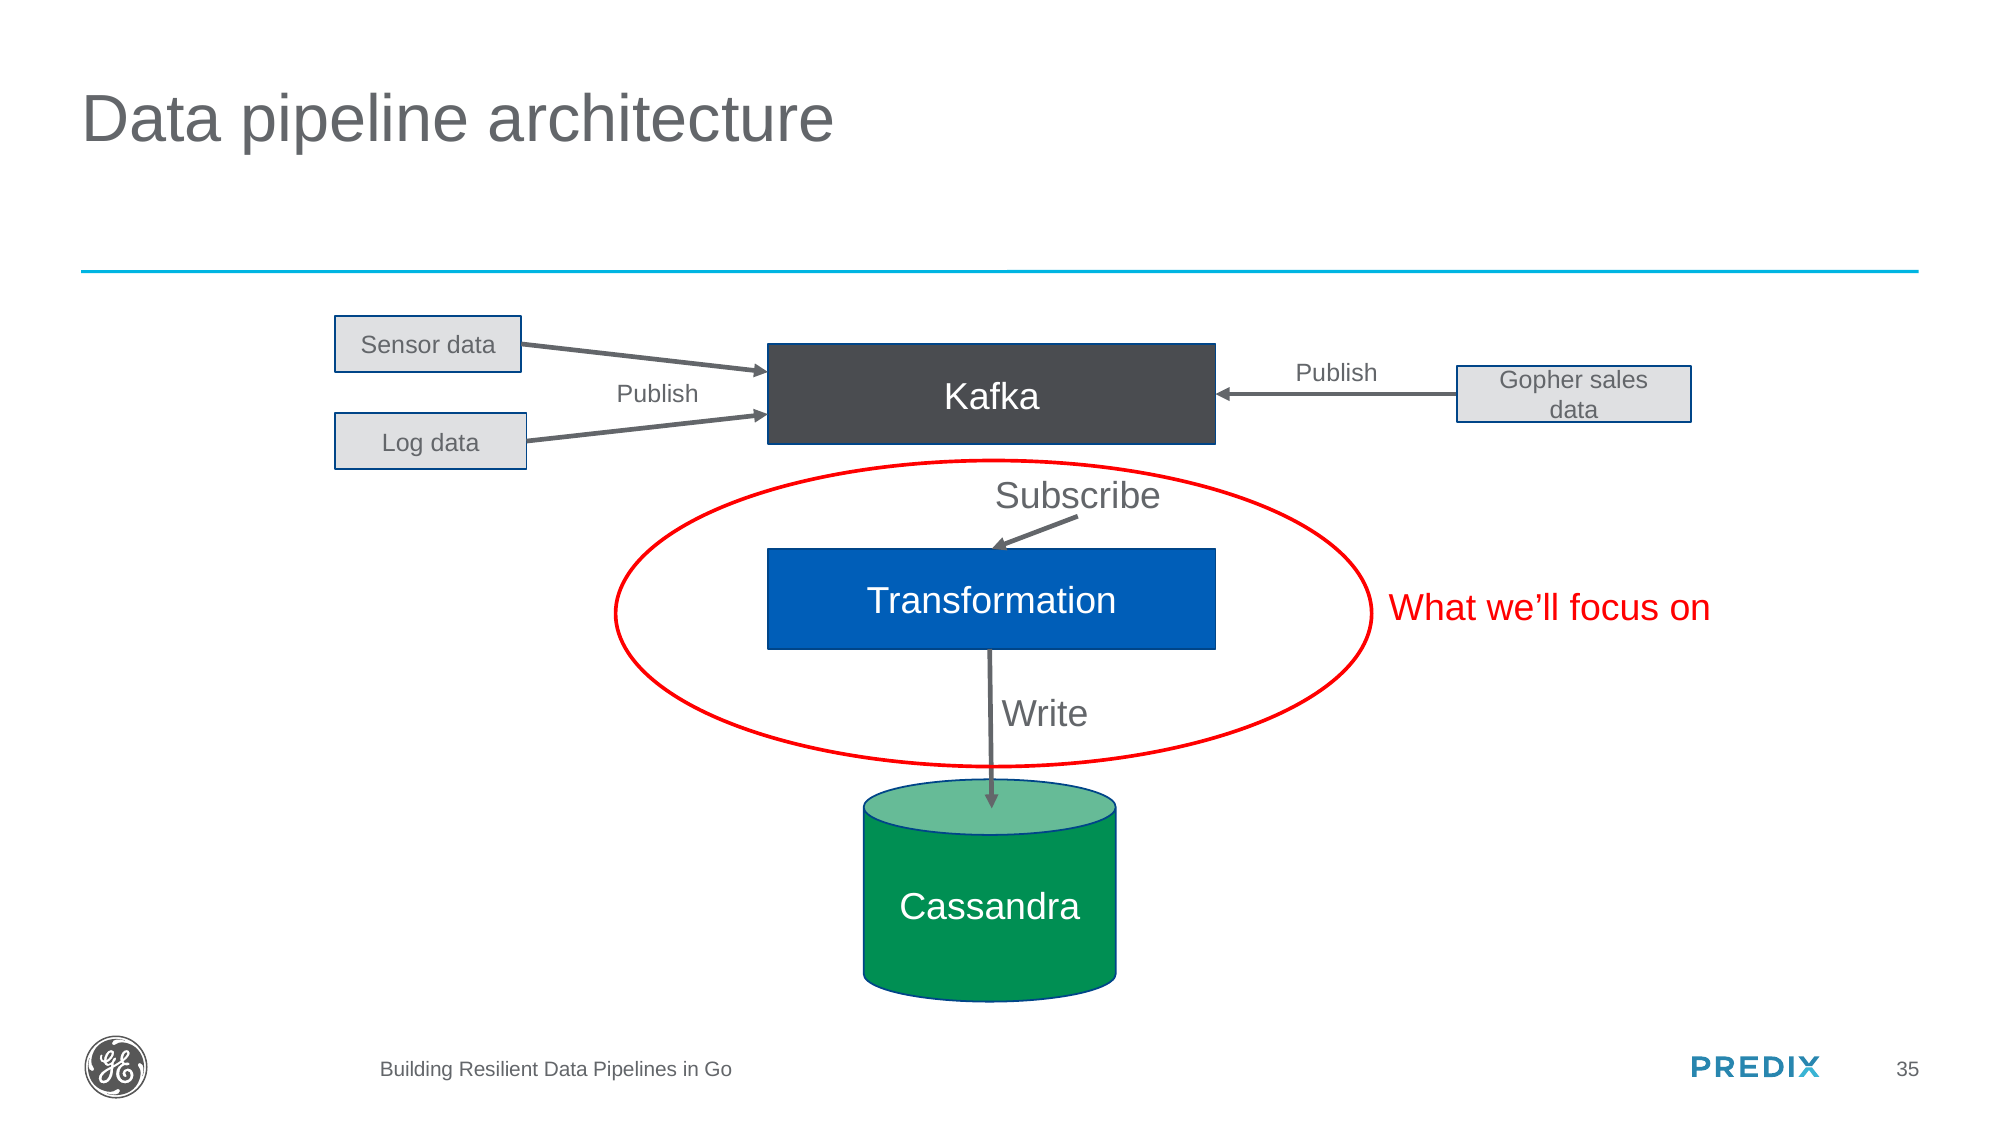

# Data pipeline architecture
Sensor data
Kafka
Publish
Gopher sales data
Publish
Log data

Subscribe
Transformation
What we’ll focus on
Write
Cassandra
Building Resilient Data Pipelines in Go
35